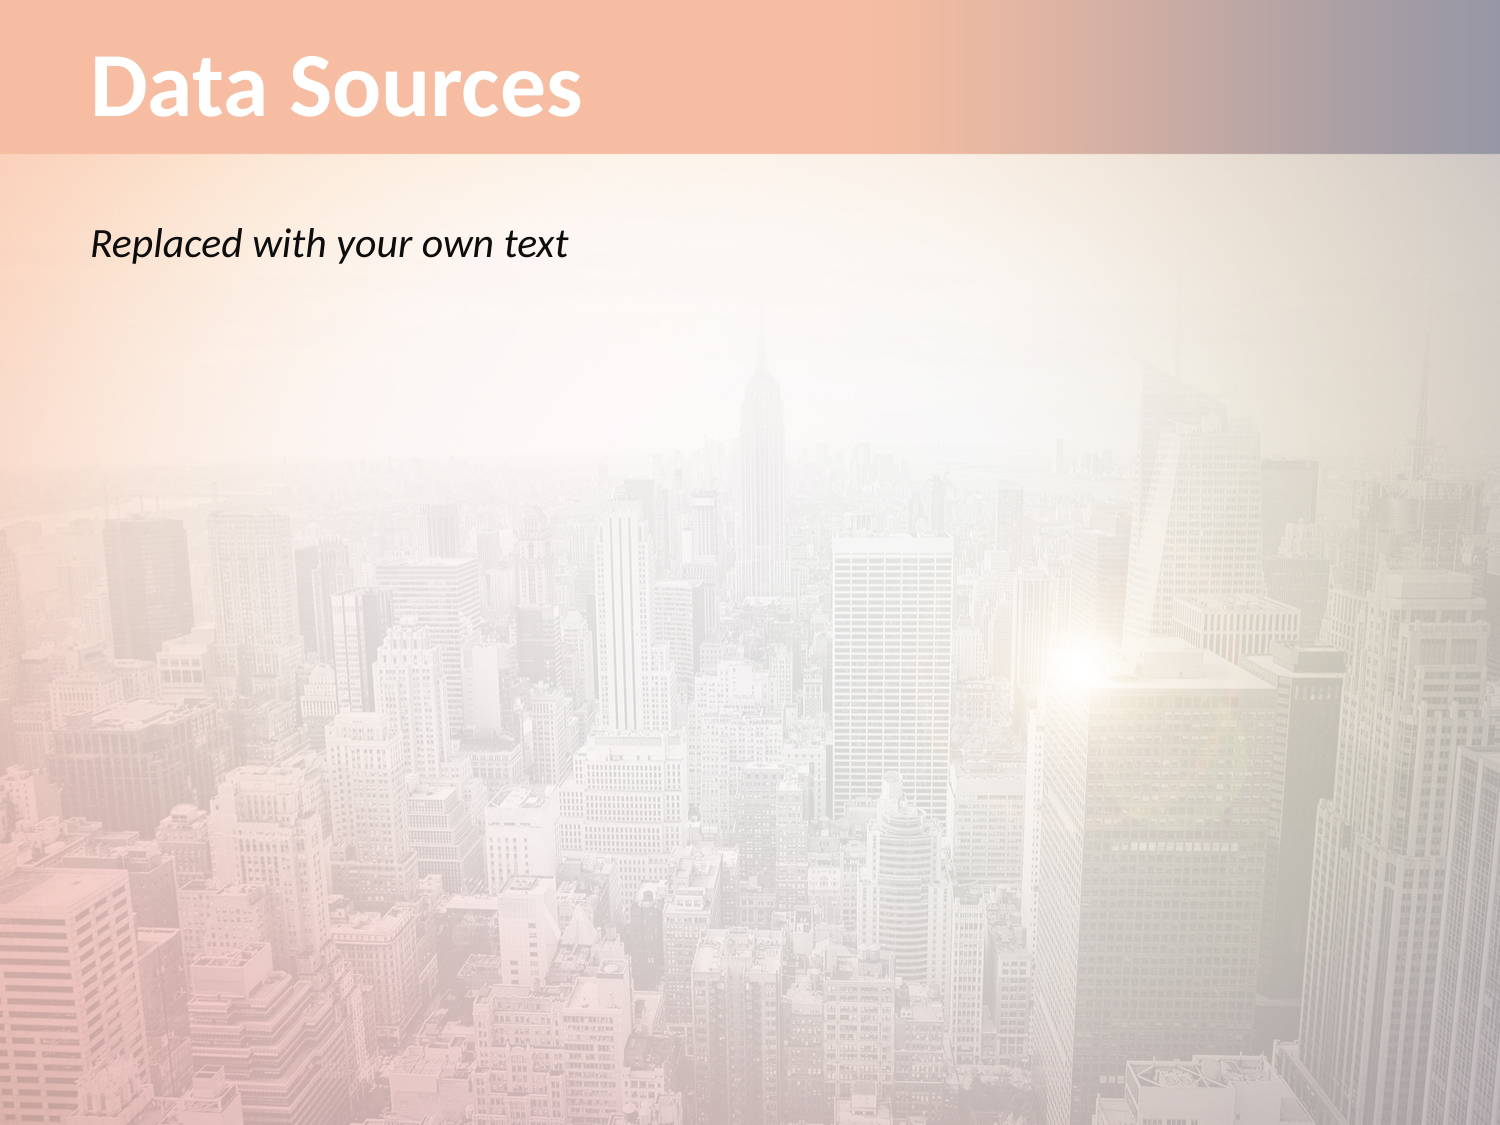

# Data Sources
Replaced with your own text